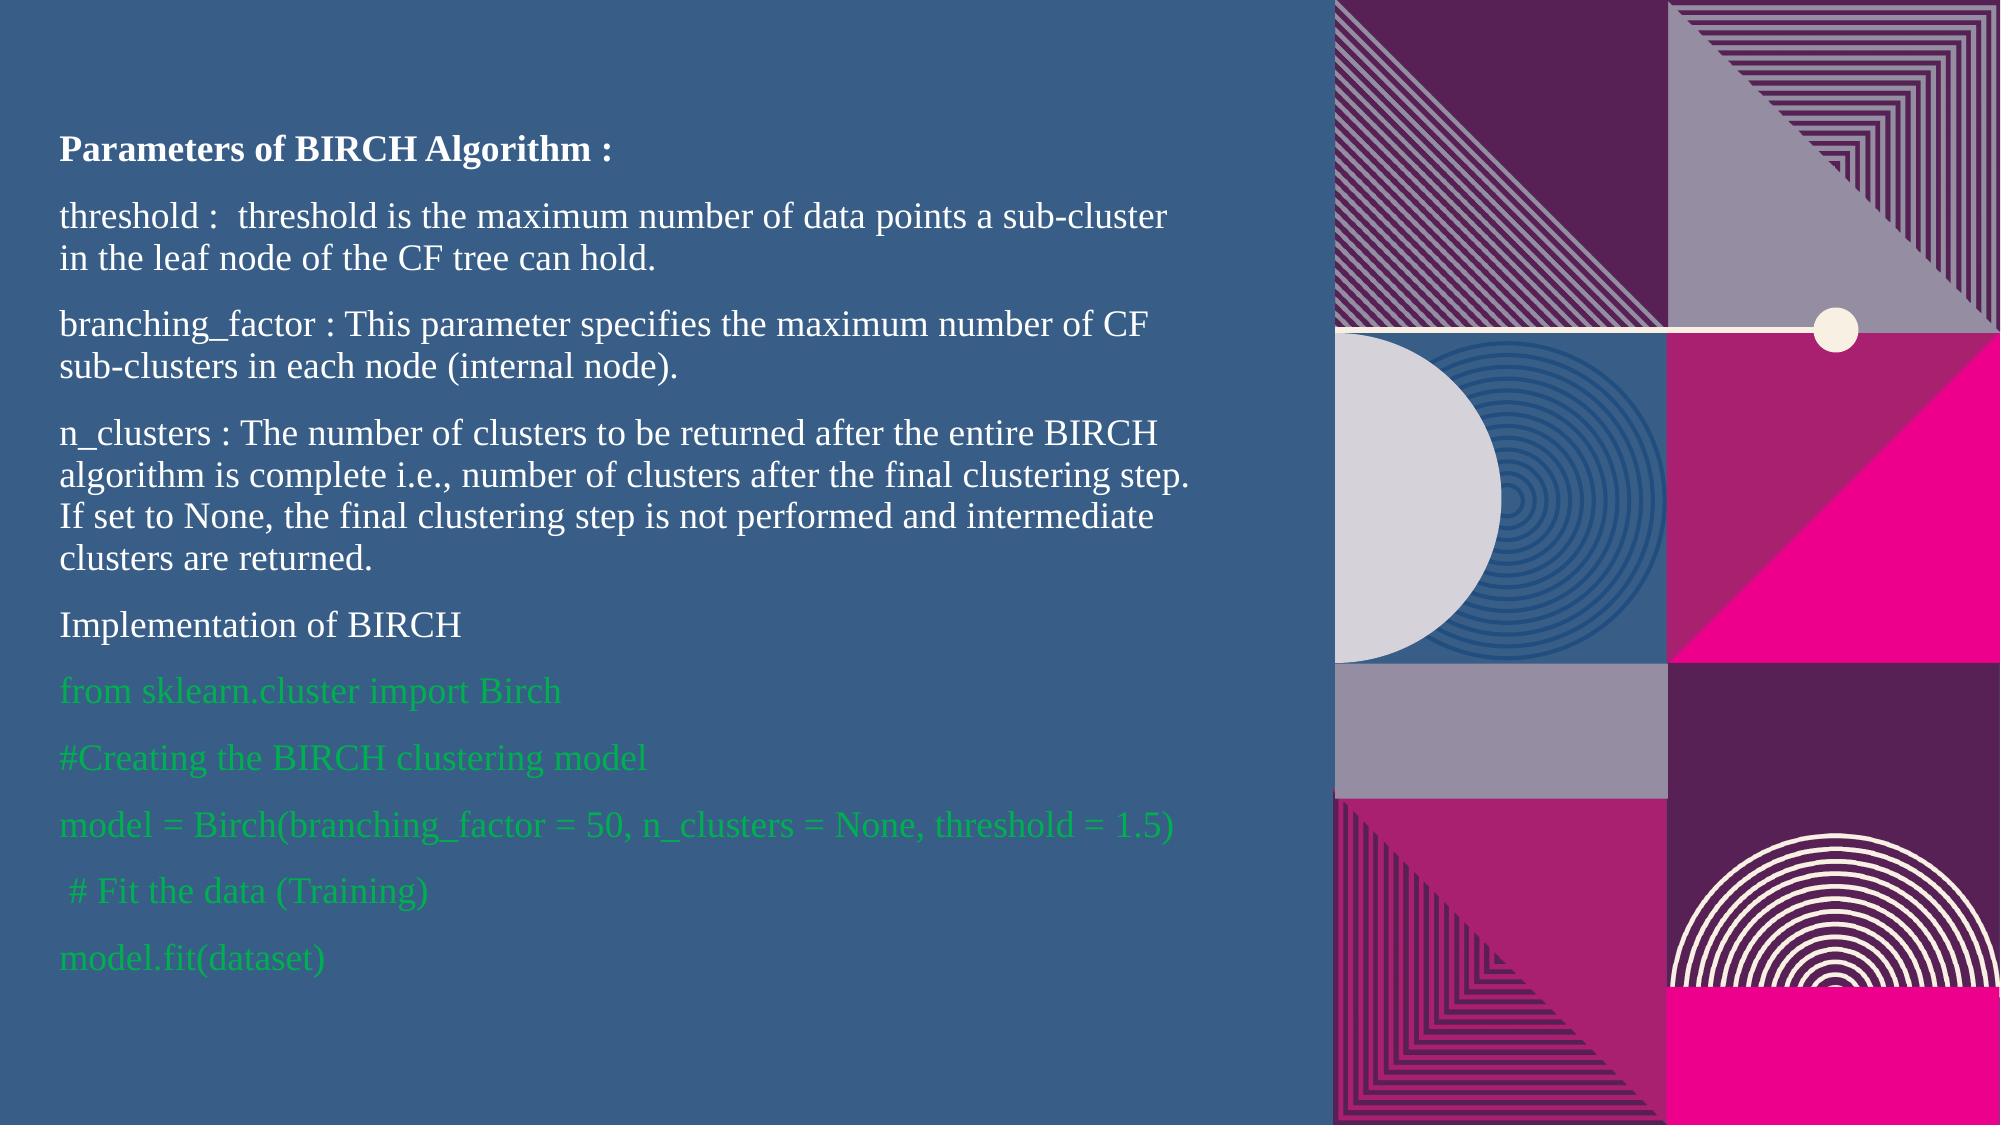

Parameters of BIRCH Algorithm :
threshold :  threshold is the maximum number of data points a sub-cluster in the leaf node of the CF tree can hold.
branching_factor : This parameter specifies the maximum number of CF sub-clusters in each node (internal node).
n_clusters : The number of clusters to be returned after the entire BIRCH algorithm is complete i.e., number of clusters after the final clustering step. If set to None, the final clustering step is not performed and intermediate clusters are returned.
Implementation of BIRCH
from sklearn.cluster import Birch
#Creating the BIRCH clustering model
model = Birch(branching_factor = 50, n_clusters = None, threshold = 1.5)
 # Fit the data (Training)
model.fit(dataset)

34